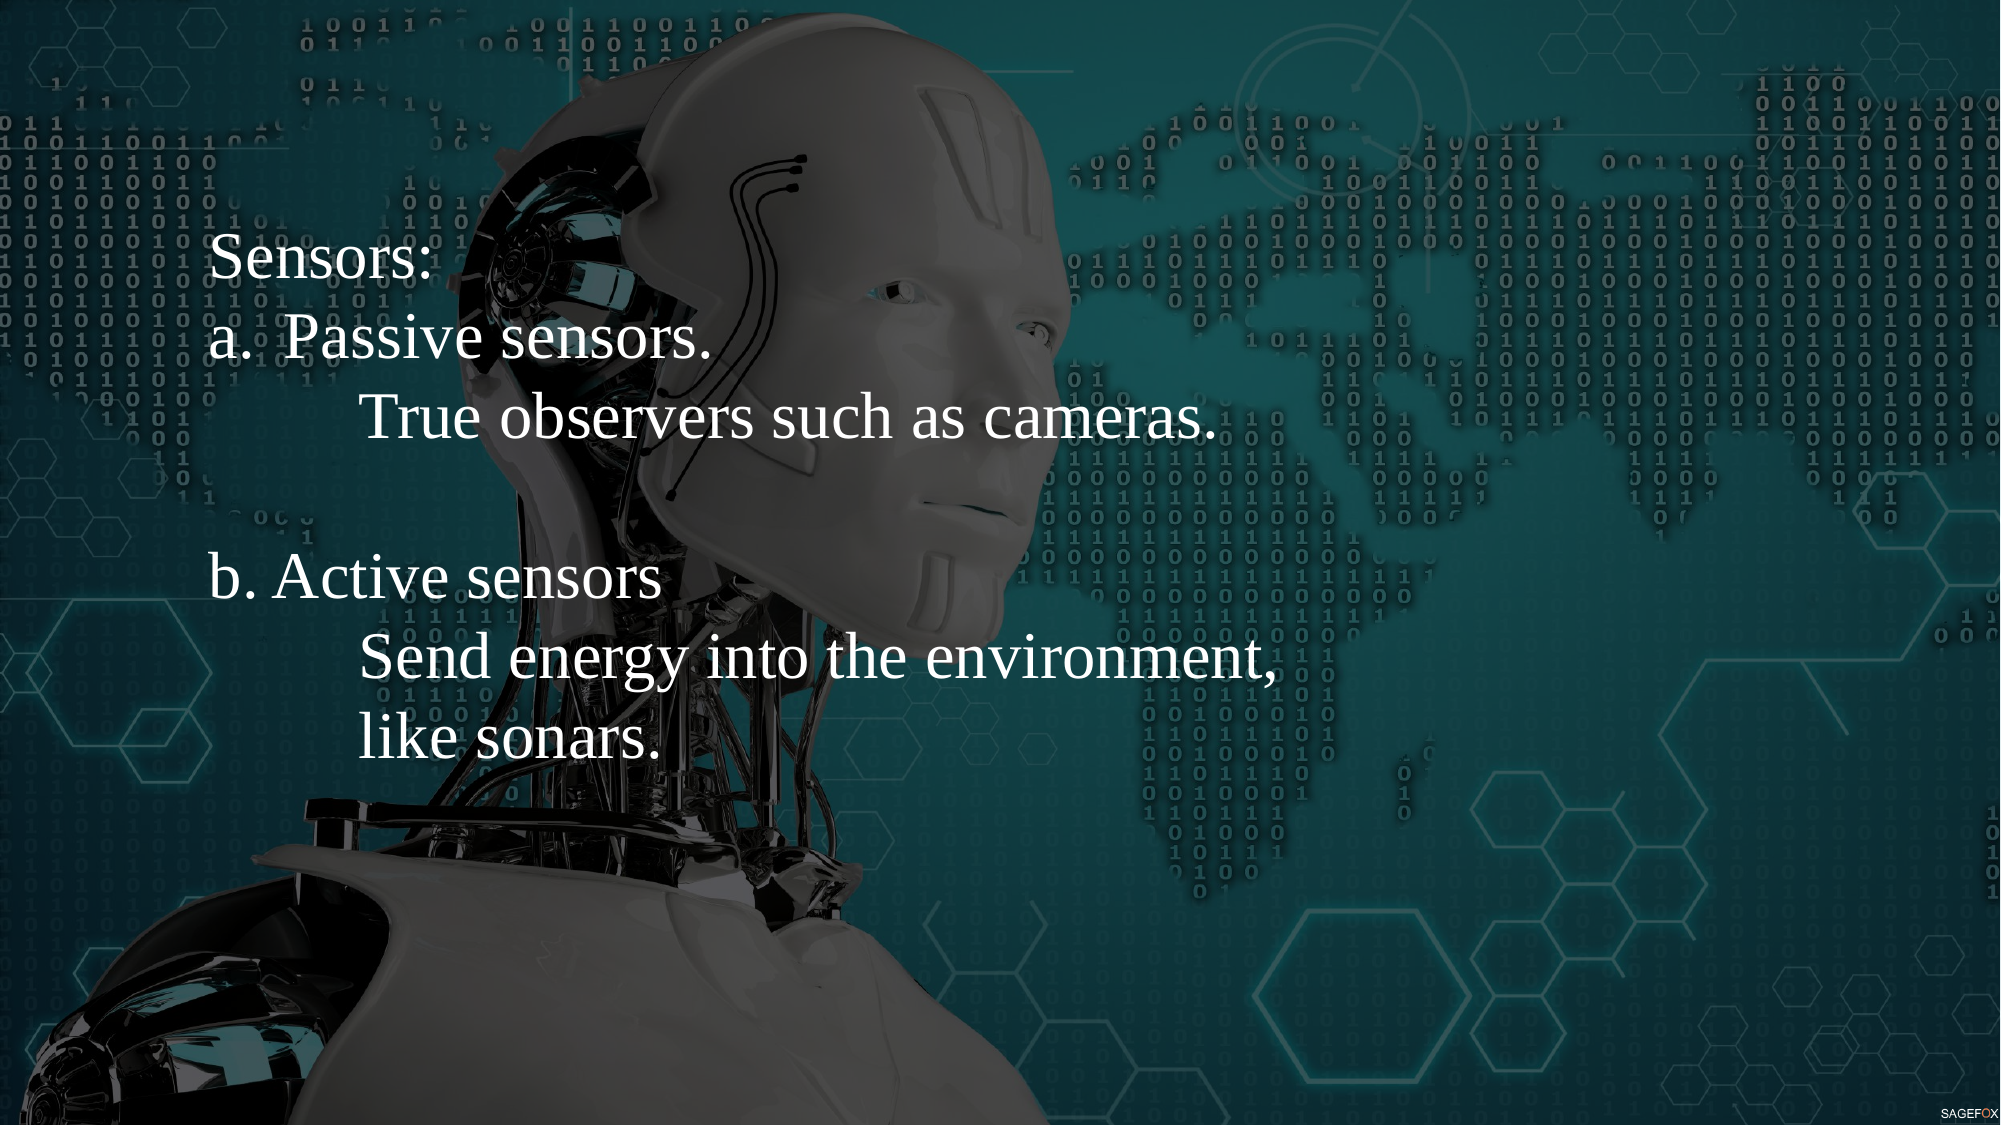

Sensors:
Passive sensors.
True observers such as cameras.

b. Active sensors
Send energy into the environment,
like sonars.